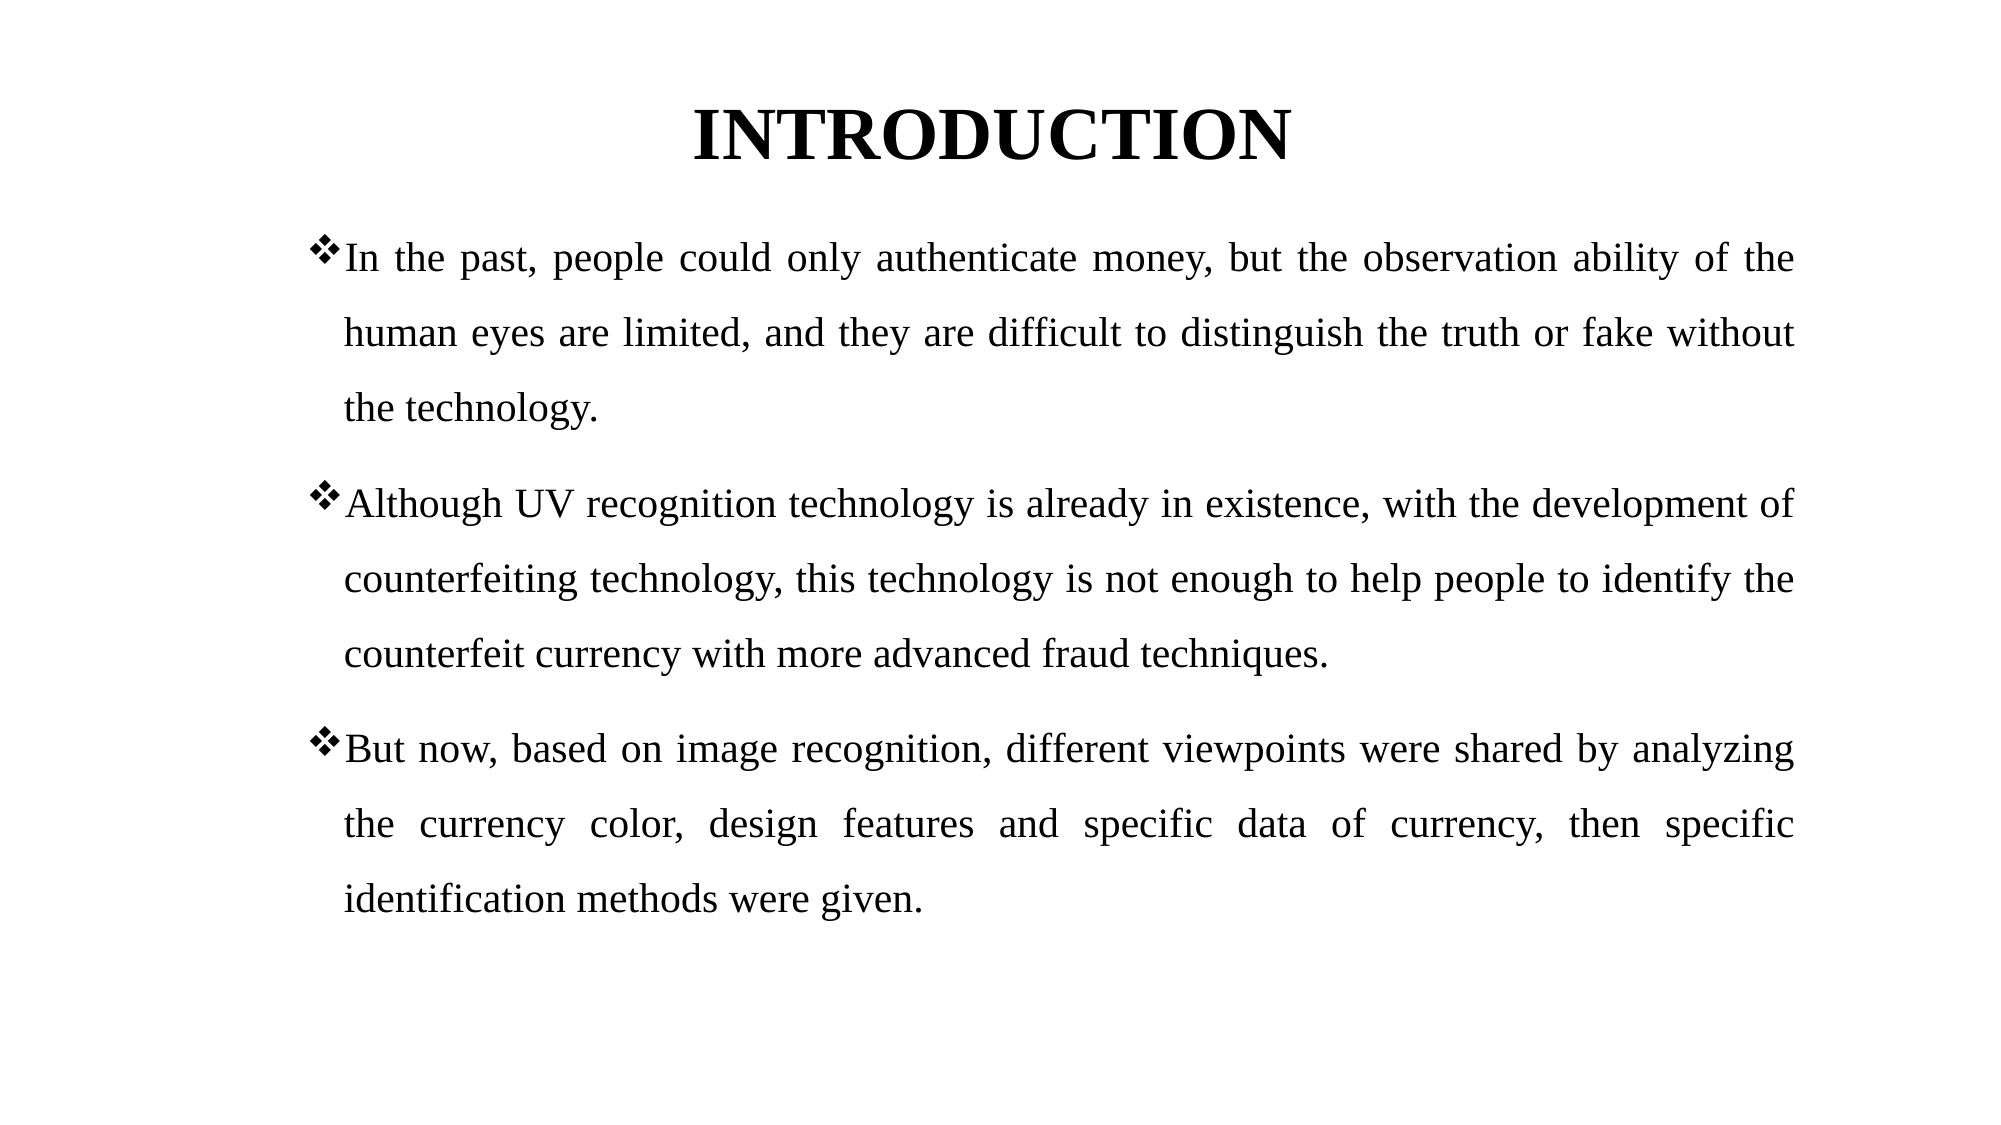

# INTRODUCTION
In the past, people could only authenticate money, but the observation ability of the human eyes are limited, and they are difficult to distinguish the truth or fake without the technology.
Although UV recognition technology is already in existence, with the development of counterfeiting technology, this technology is not enough to help people to identify the counterfeit currency with more advanced fraud techniques.
But now, based on image recognition, different viewpoints were shared by analyzing the currency color, design features and specific data of currency, then specific identification methods were given.